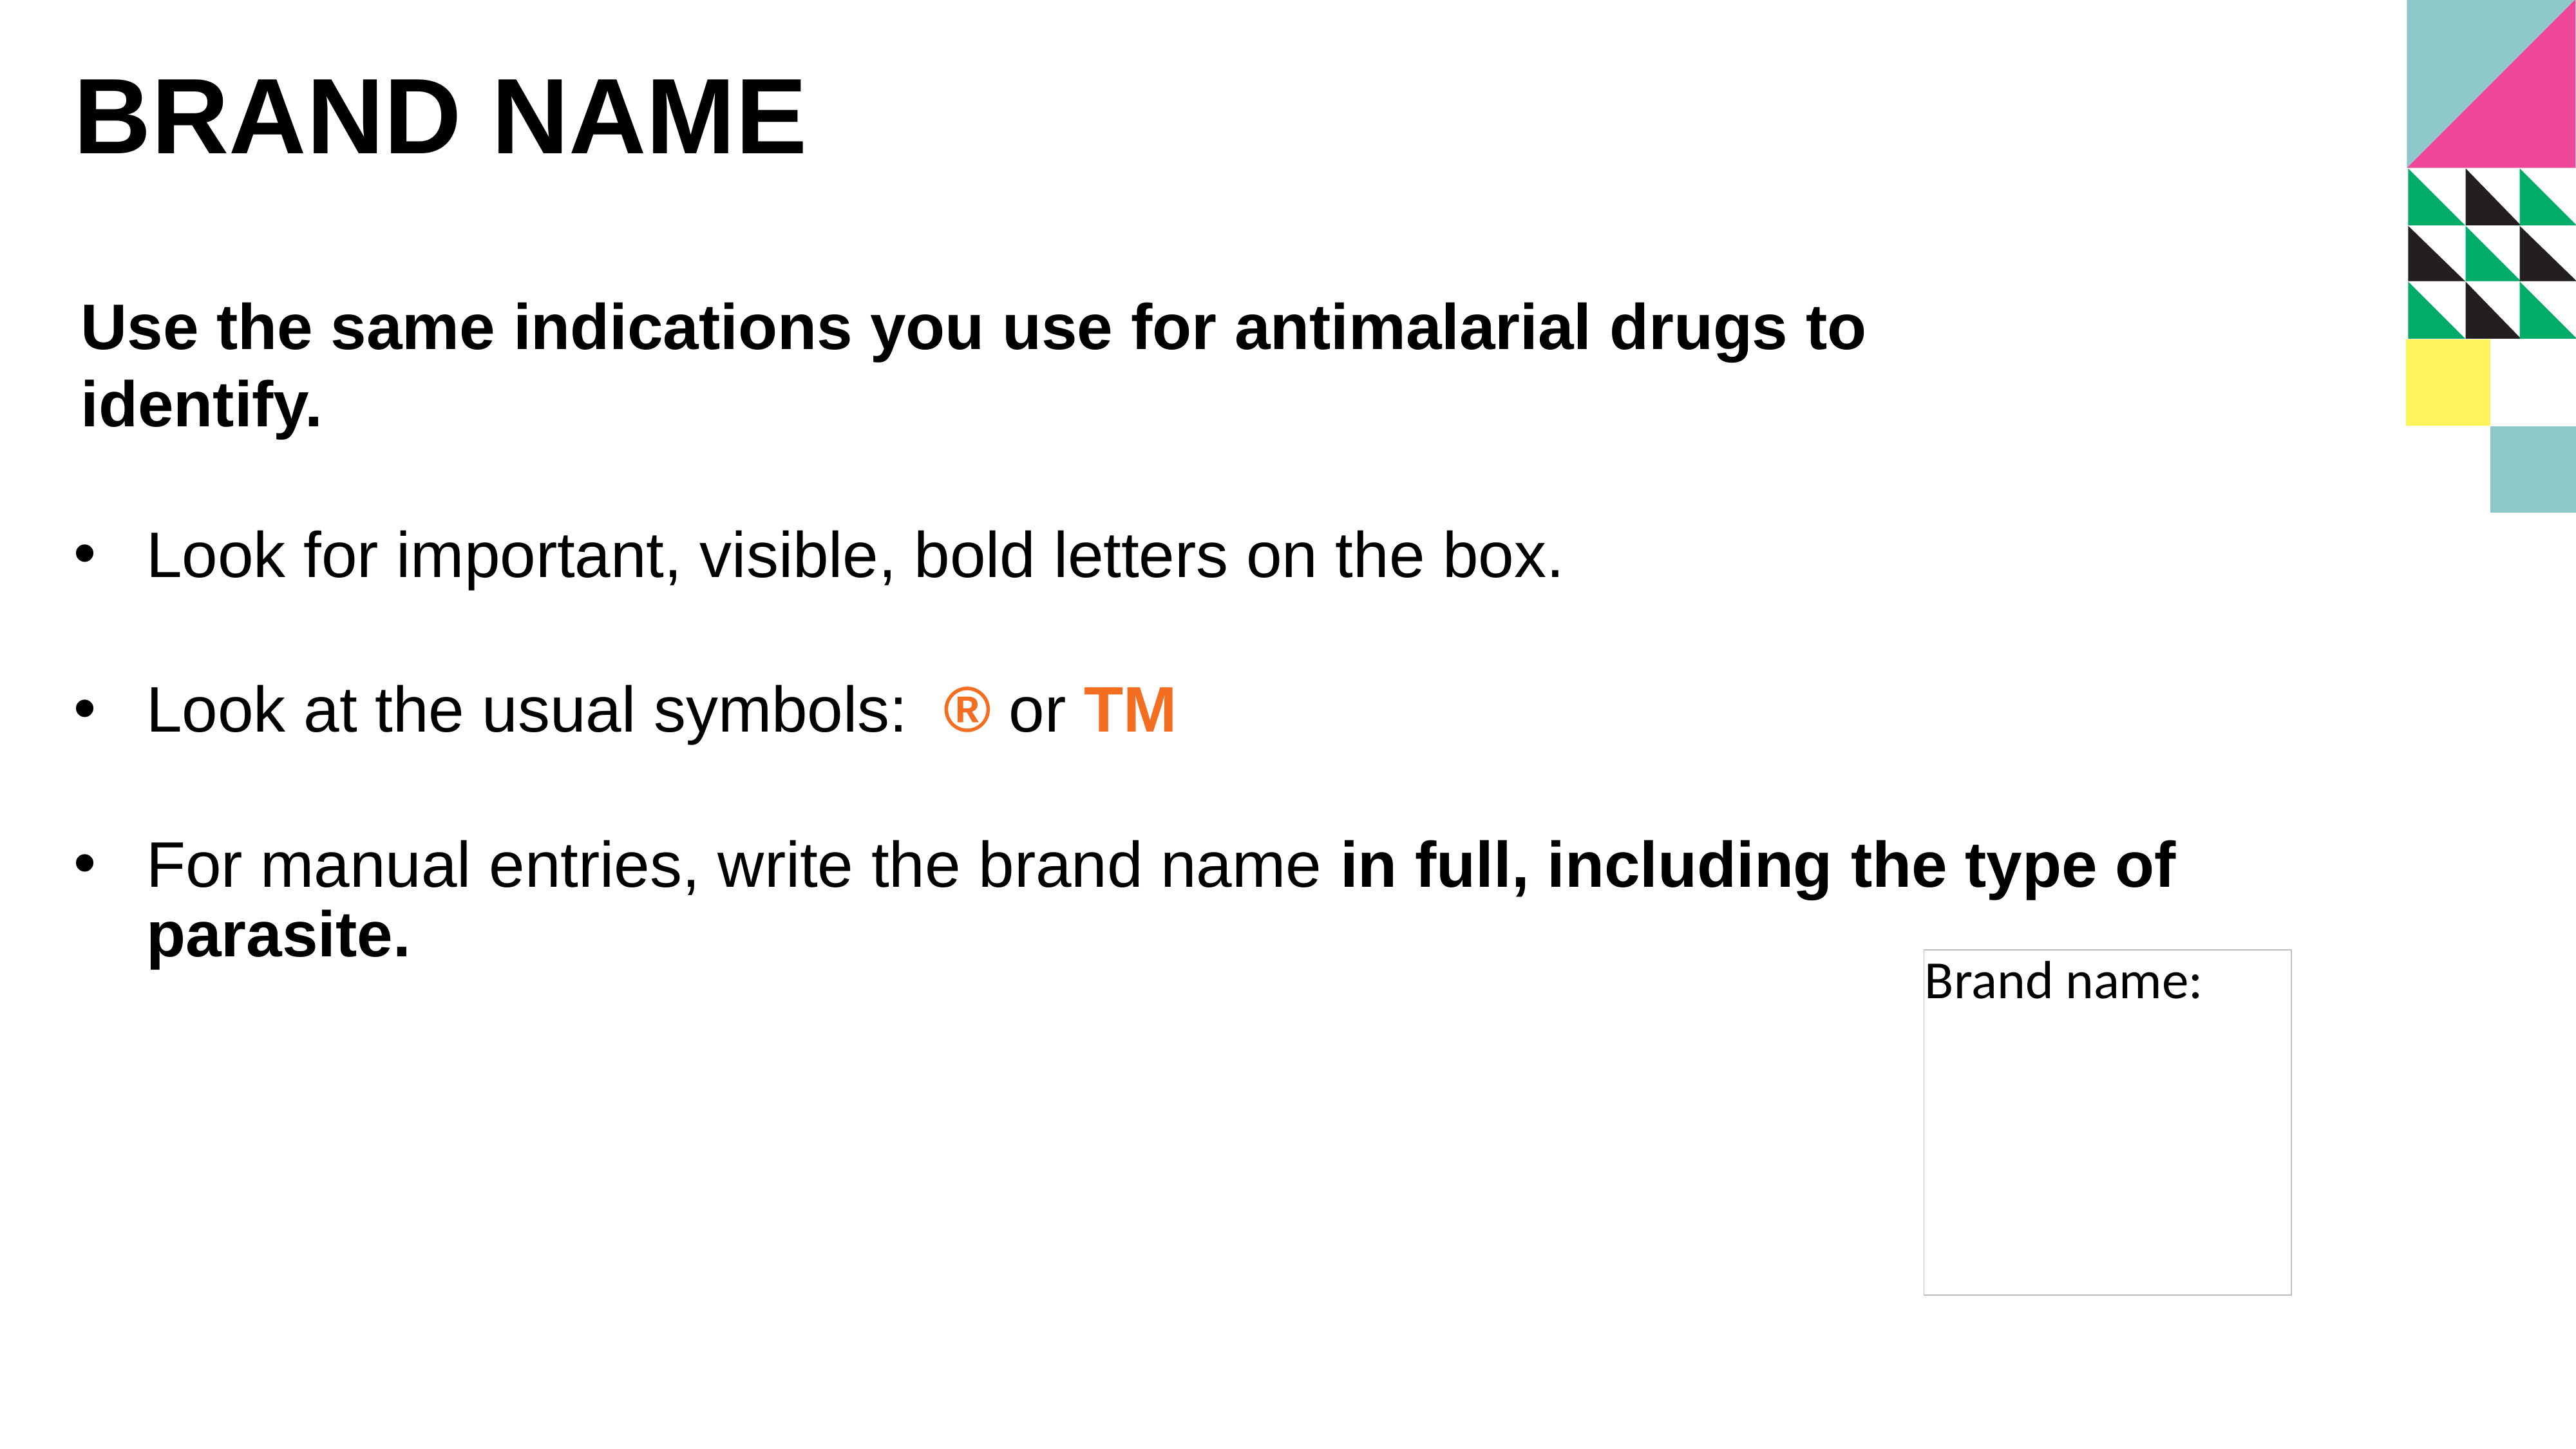

# Brand name
Use the same indications you use for antimalarial drugs to identify.
Look for important, visible, bold letters on the box.

Look at the usual symbols:  ® or TM

For manual entries, write the brand name in full, including the type of parasite.

| Brand name: |
| --- |